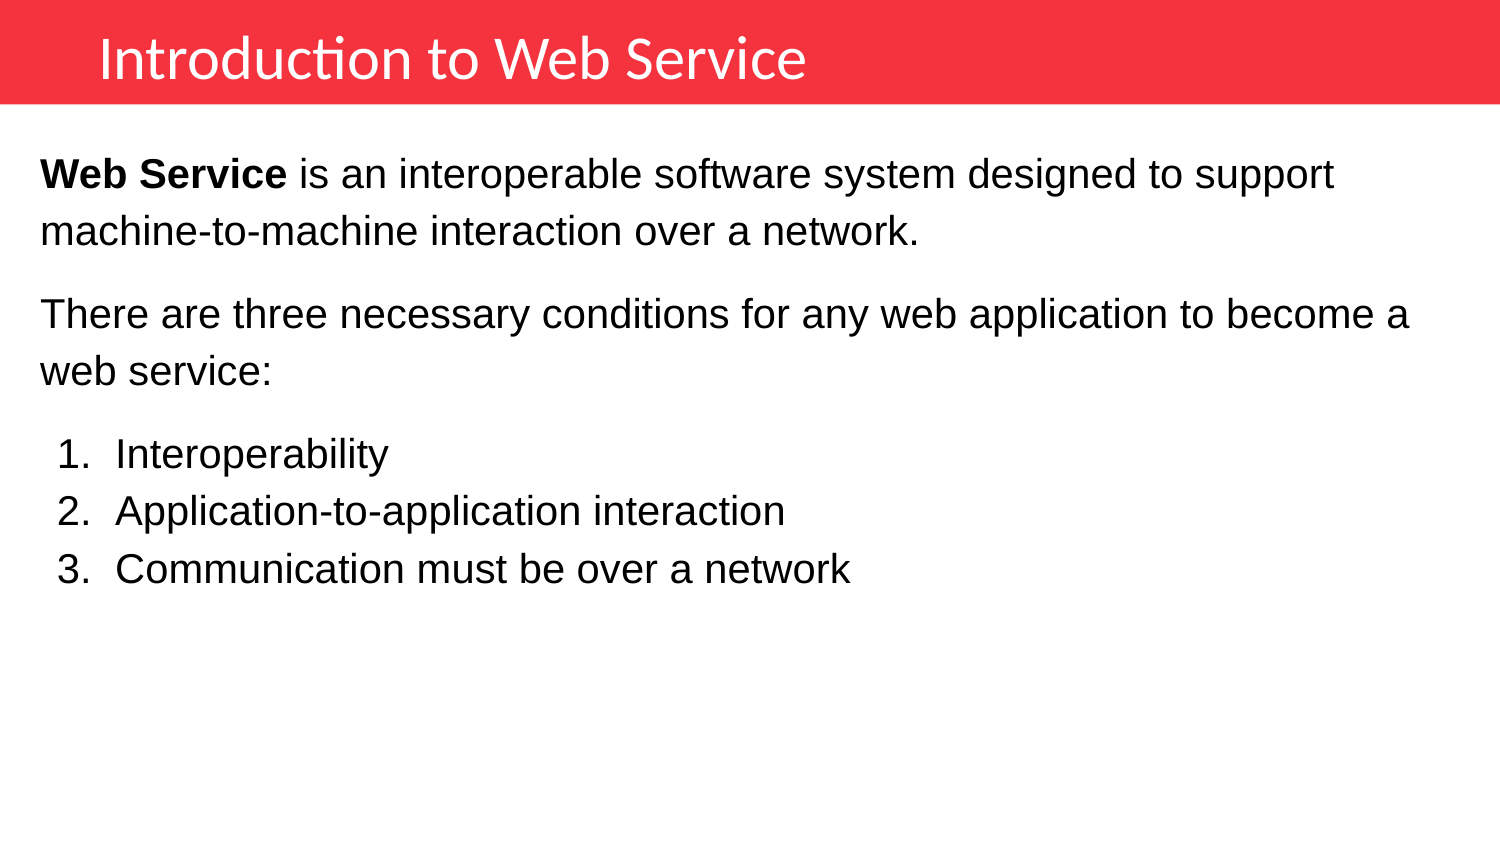

Introduction to Web Service

Web Service is an interoperable software system designed to support machine-to-machine interaction over a network.
There are three necessary conditions for any web application to become a web service:
Interoperability
Application-to-application interaction
Communication must be over a network